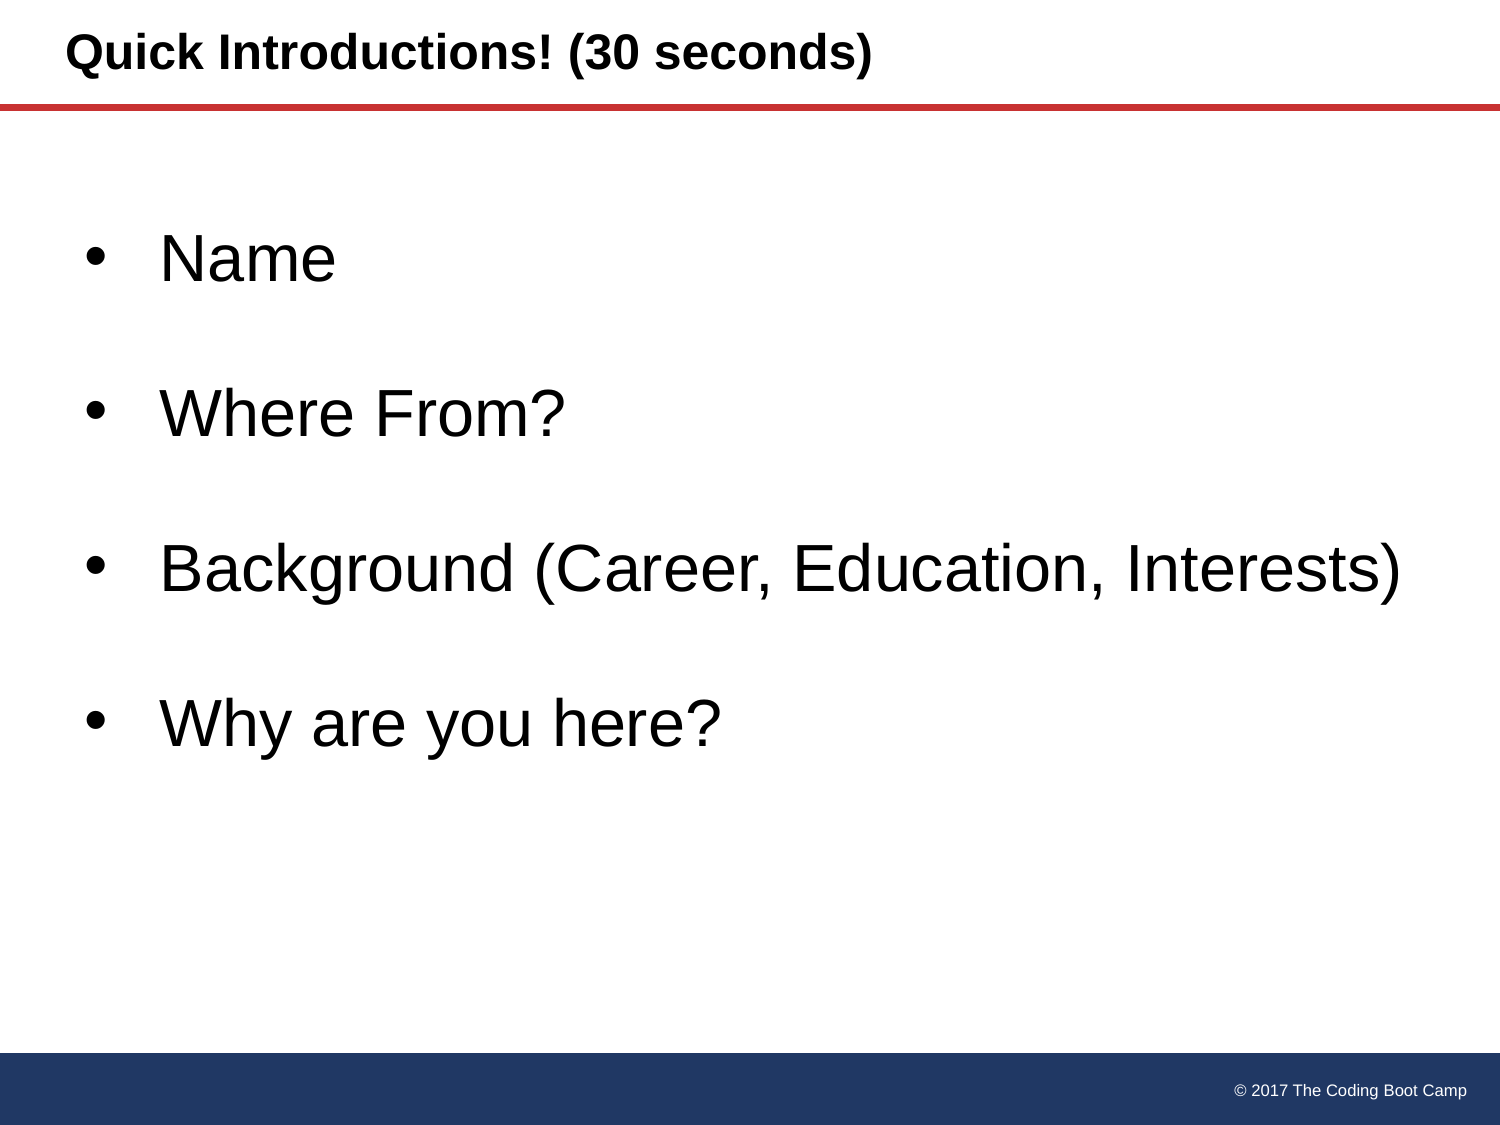

# Quick Introductions! (30 seconds)
Name

Where From?

Background (Career, Education, Interests)

Why are you here?